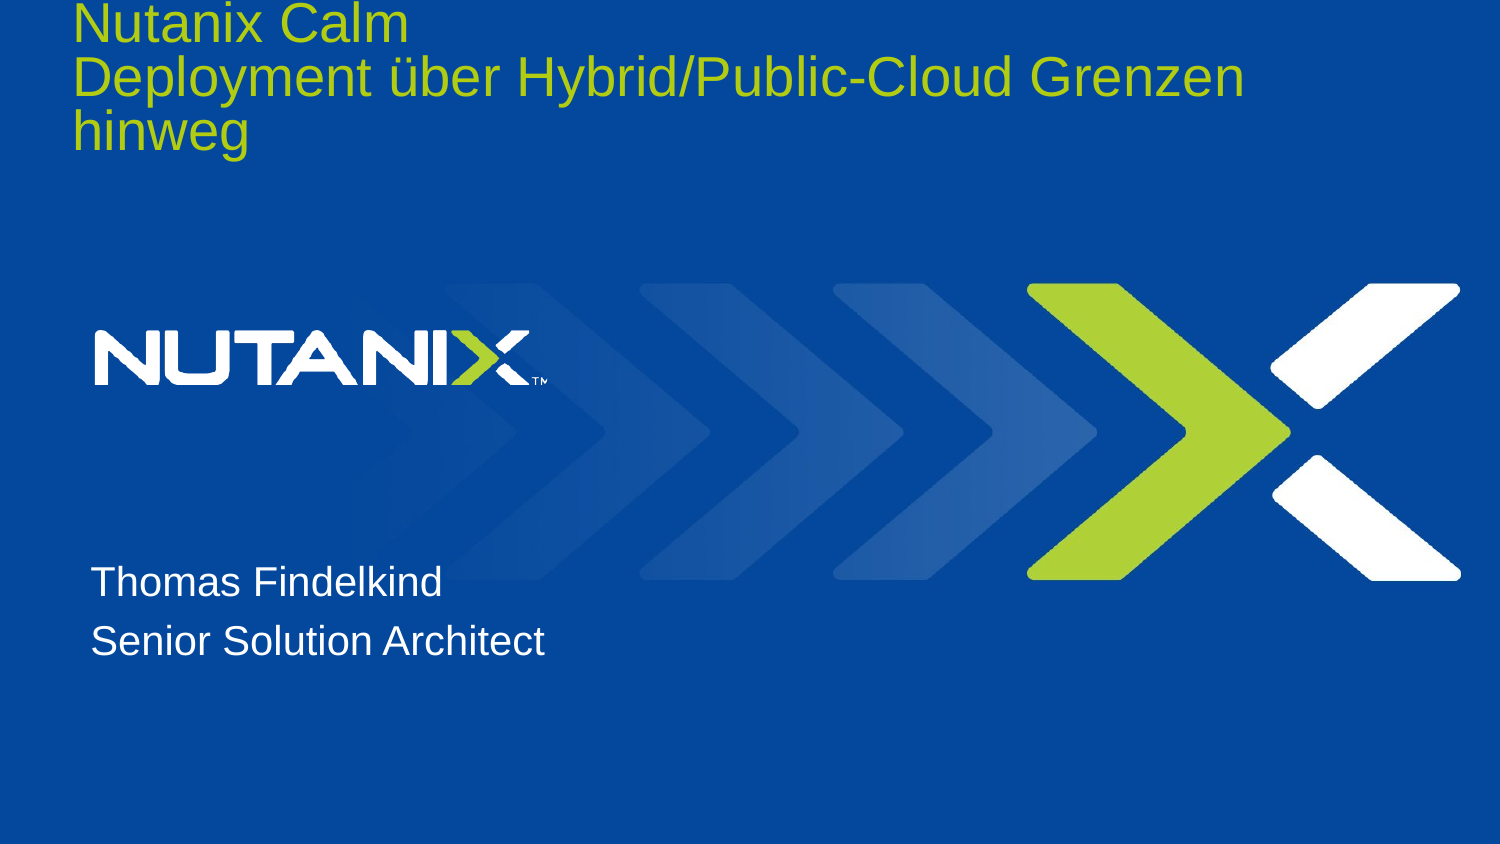

# Nutanix Calm Deployment über Hybrid/Public-Cloud Grenzen hinweg
Thomas Findelkind
Senior Solution Architect